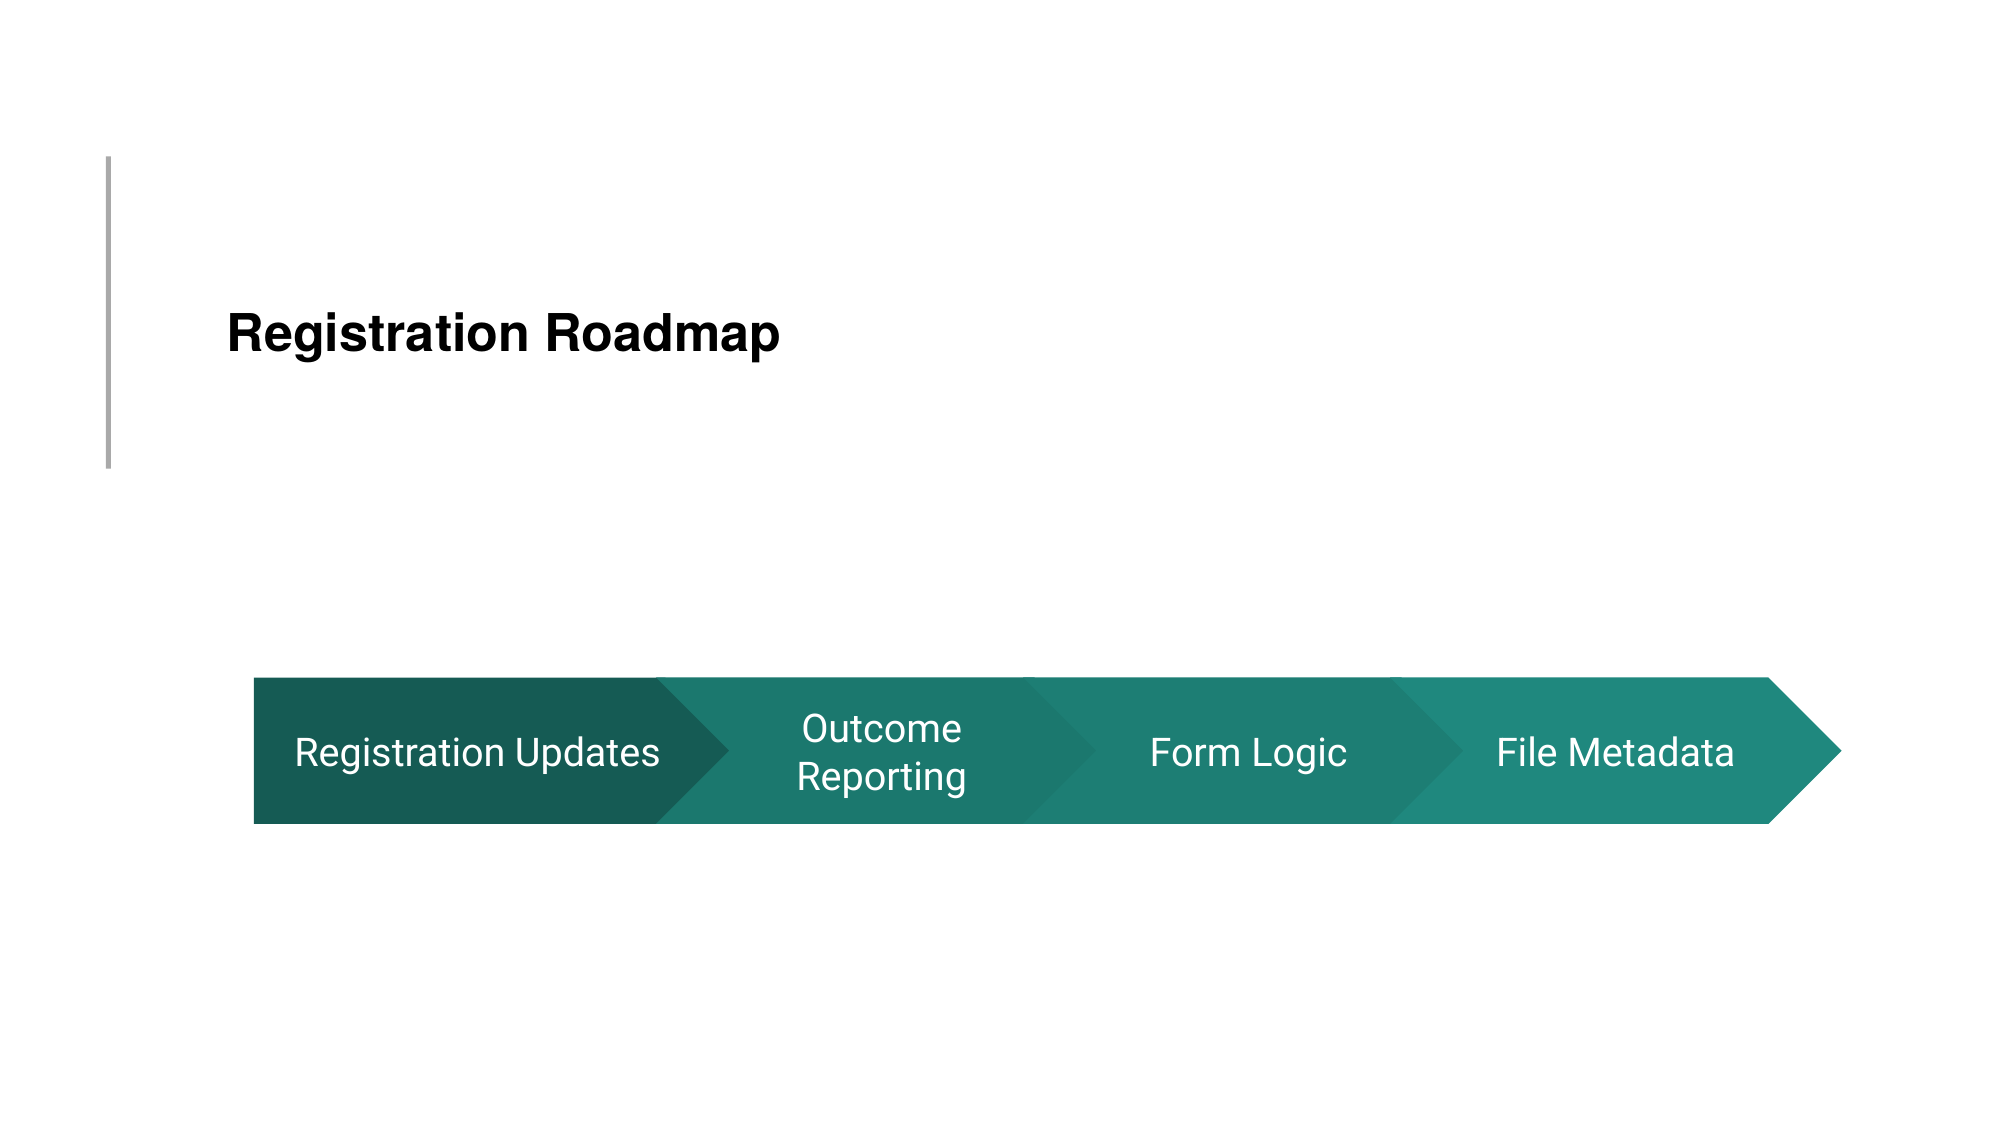

Registration Roadmap
Outcome Reporting
Form Logic
File Metadata
Registration Updates